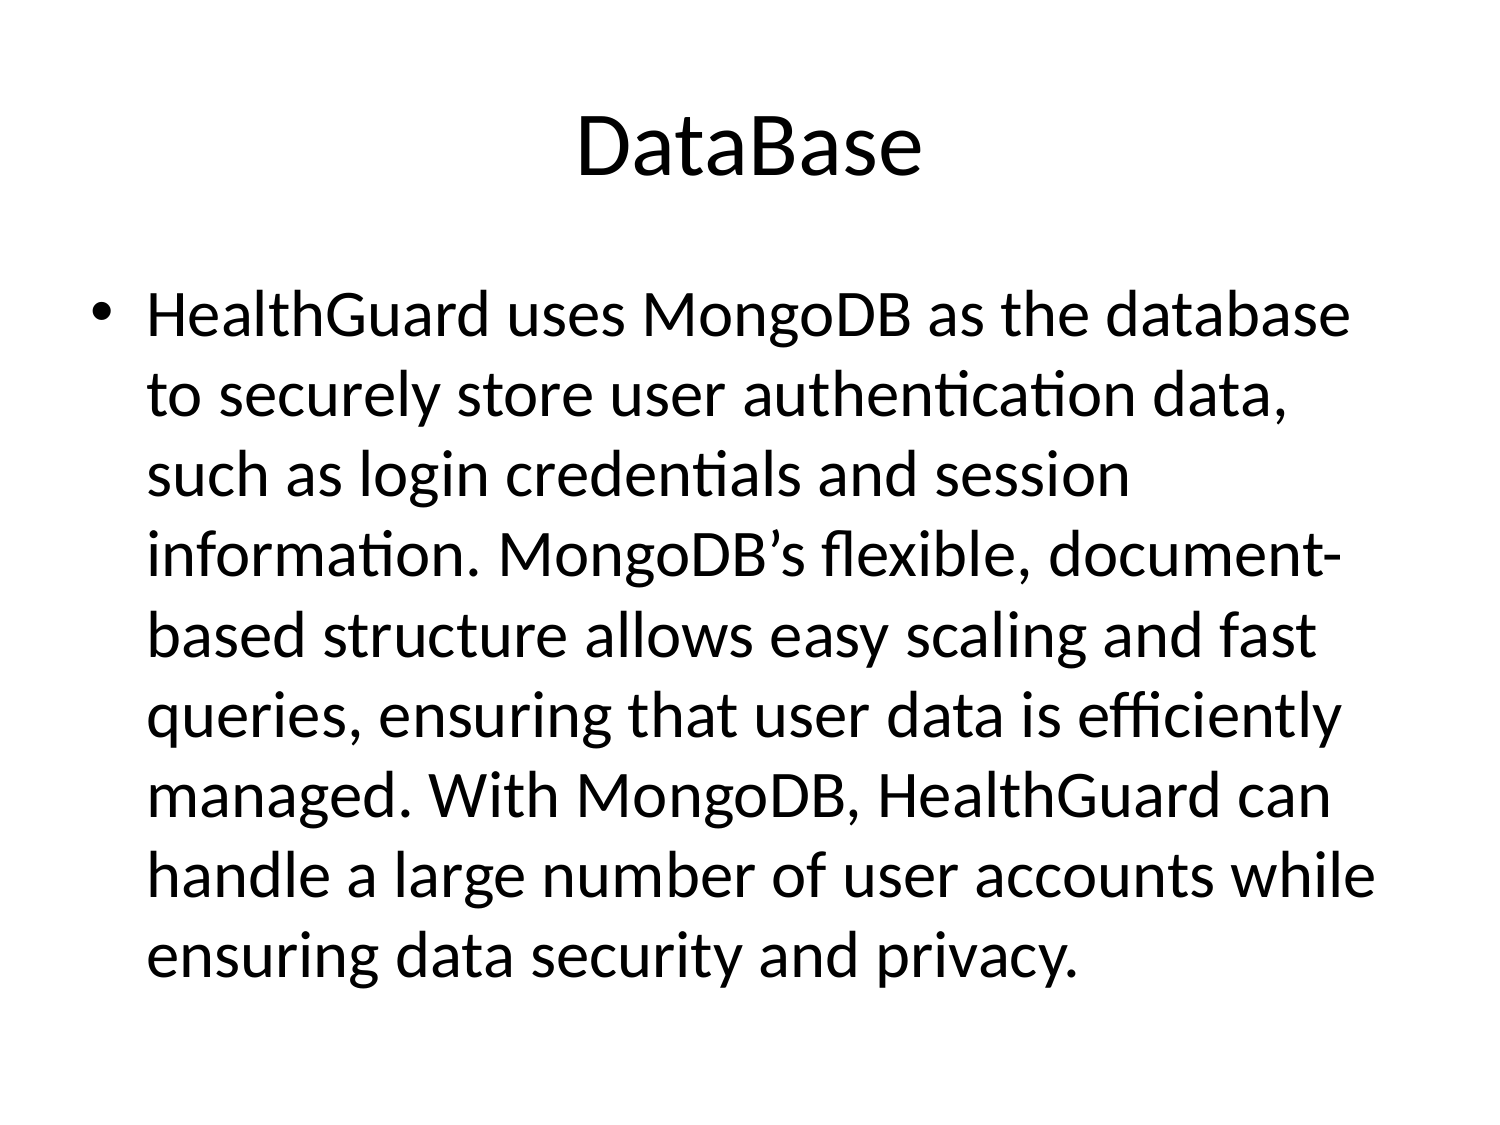

# DataBase
HealthGuard uses MongoDB as the database to securely store user authentication data, such as login credentials and session information. MongoDB’s flexible, document-based structure allows easy scaling and fast queries, ensuring that user data is efficiently managed. With MongoDB, HealthGuard can handle a large number of user accounts while ensuring data security and privacy.